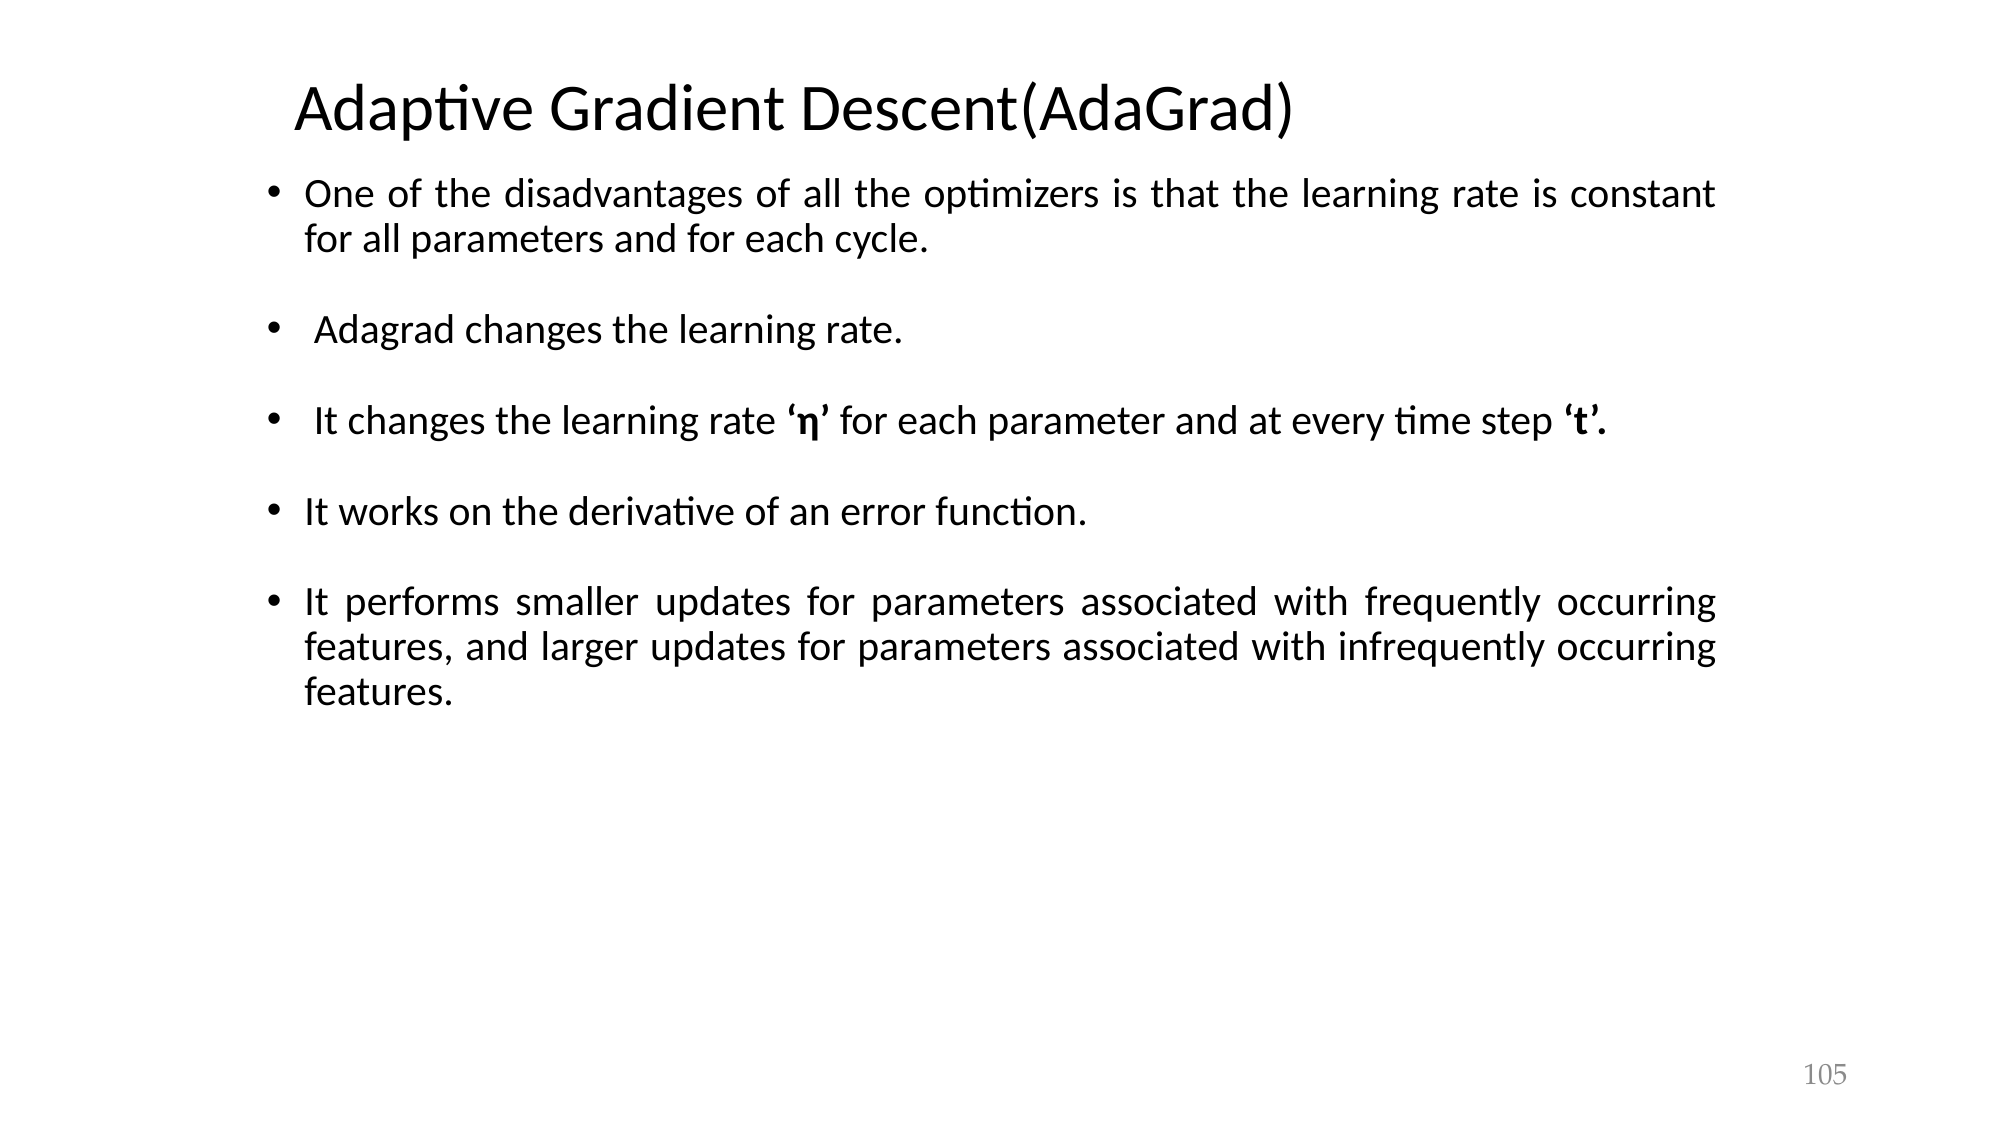

# Adaptive Gradient Descent(AdaGrad)
One of the disadvantages of all the optimizers is that the learning rate is constant for all parameters and for each cycle.
 Adagrad changes the learning rate.
 It changes the learning rate ‘η’ for each parameter and at every time step ‘t’.
It works on the derivative of an error function.
It performs smaller updates for parameters associated with frequently occurring features, and larger updates for parameters associated with infrequently occurring features.

105